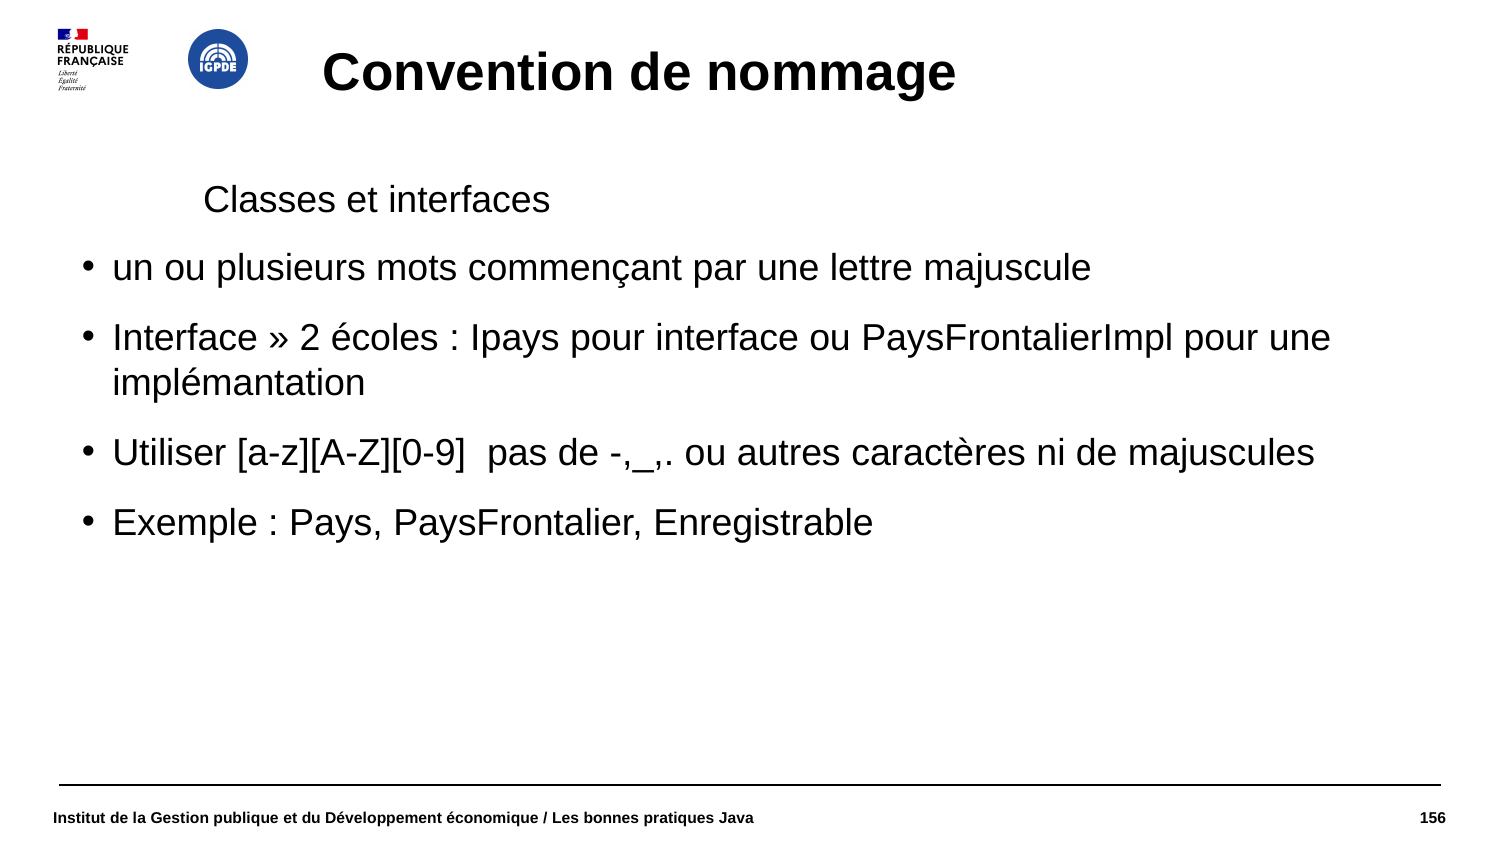

# Convention de nommage
	Classes et interfaces
un ou plusieurs mots commençant par une lettre majuscule
Interface » 2 écoles : Ipays pour interface ou PaysFrontalierImpl pour une implémantation
Utiliser [a-z][A-Z][0-9]  pas de -,_,. ou autres caractères ni de majuscules
Exemple : Pays, PaysFrontalier, Enregistrable

Institut de la Gestion publique et du Développement économique / Les bonnes pratiques Java
156